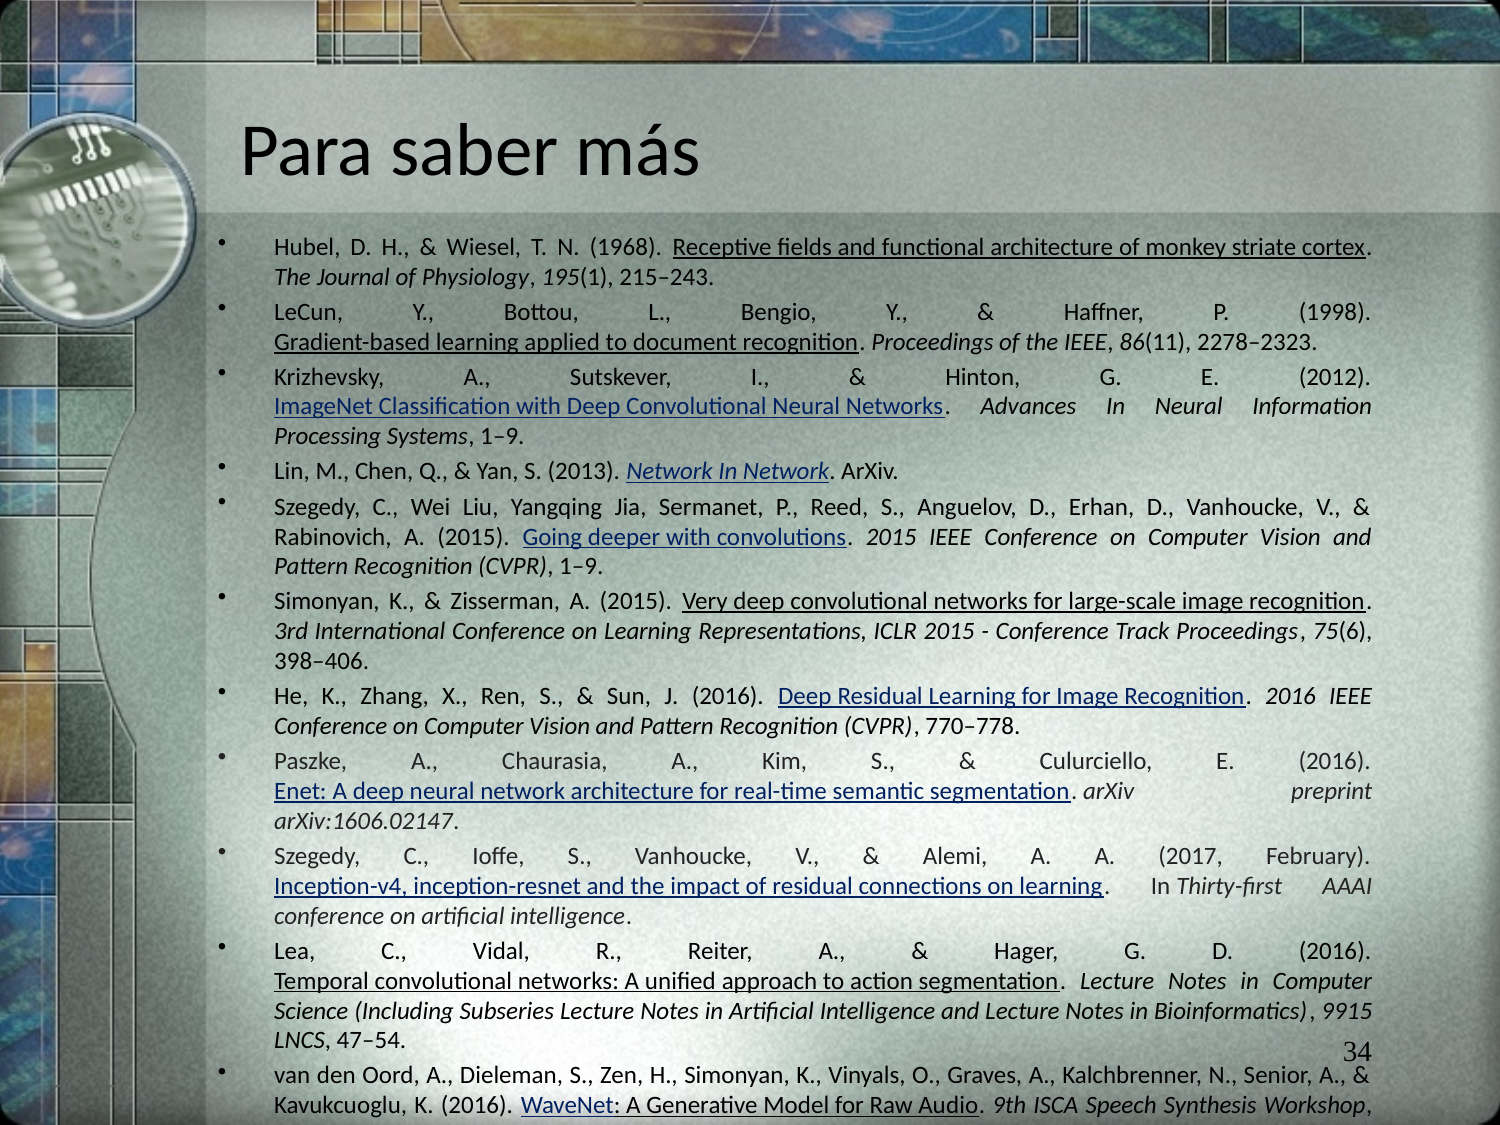

# Para saber más
Hubel, D. H., & Wiesel, T. N. (1968). Receptive fields and functional architecture of monkey striate cortex. The Journal of Physiology, 195(1), 215–243.
LeCun, Y., Bottou, L., Bengio, Y., & Haffner, P. (1998). Gradient-based learning applied to document recognition. Proceedings of the IEEE, 86(11), 2278–2323.
Krizhevsky, A., Sutskever, I., & Hinton, G. E. (2012). ImageNet Classification with Deep Convolutional Neural Networks. Advances In Neural Information Processing Systems, 1–9.
Lin, M., Chen, Q., & Yan, S. (2013). Network In Network. ArXiv.
Szegedy, C., Wei Liu, Yangqing Jia, Sermanet, P., Reed, S., Anguelov, D., Erhan, D., Vanhoucke, V., & Rabinovich, A. (2015). Going deeper with convolutions. 2015 IEEE Conference on Computer Vision and Pattern Recognition (CVPR), 1–9.
Simonyan, K., & Zisserman, A. (2015). Very deep convolutional networks for large-scale image recognition. 3rd International Conference on Learning Representations, ICLR 2015 - Conference Track Proceedings, 75(6), 398–406.
He, K., Zhang, X., Ren, S., & Sun, J. (2016). Deep Residual Learning for Image Recognition. 2016 IEEE Conference on Computer Vision and Pattern Recognition (CVPR), 770–778.
Paszke, A., Chaurasia, A., Kim, S., & Culurciello, E. (2016). Enet: A deep neural network architecture for real-time semantic segmentation. arXiv preprint arXiv:1606.02147.
Szegedy, C., Ioffe, S., Vanhoucke, V., & Alemi, A. A. (2017, February). Inception-v4, inception-resnet and the impact of residual connections on learning. In Thirty-first AAAI conference on artificial intelligence.
Lea, C., Vidal, R., Reiter, A., & Hager, G. D. (2016). Temporal convolutional networks: A unified approach to action segmentation. Lecture Notes in Computer Science (Including Subseries Lecture Notes in Artificial Intelligence and Lecture Notes in Bioinformatics), 9915 LNCS, 47–54.
van den Oord, A., Dieleman, S., Zen, H., Simonyan, K., Vinyals, O., Graves, A., Kalchbrenner, N., Senior, A., & Kavukcuoglu, K. (2016). WaveNet: A Generative Model for Raw Audio. 9th ISCA Speech Synthesis Workshop, 125–125.
Dudzic, J. (2021). MNIST dataset ~100% accuracy. Kaggle notebook.

34